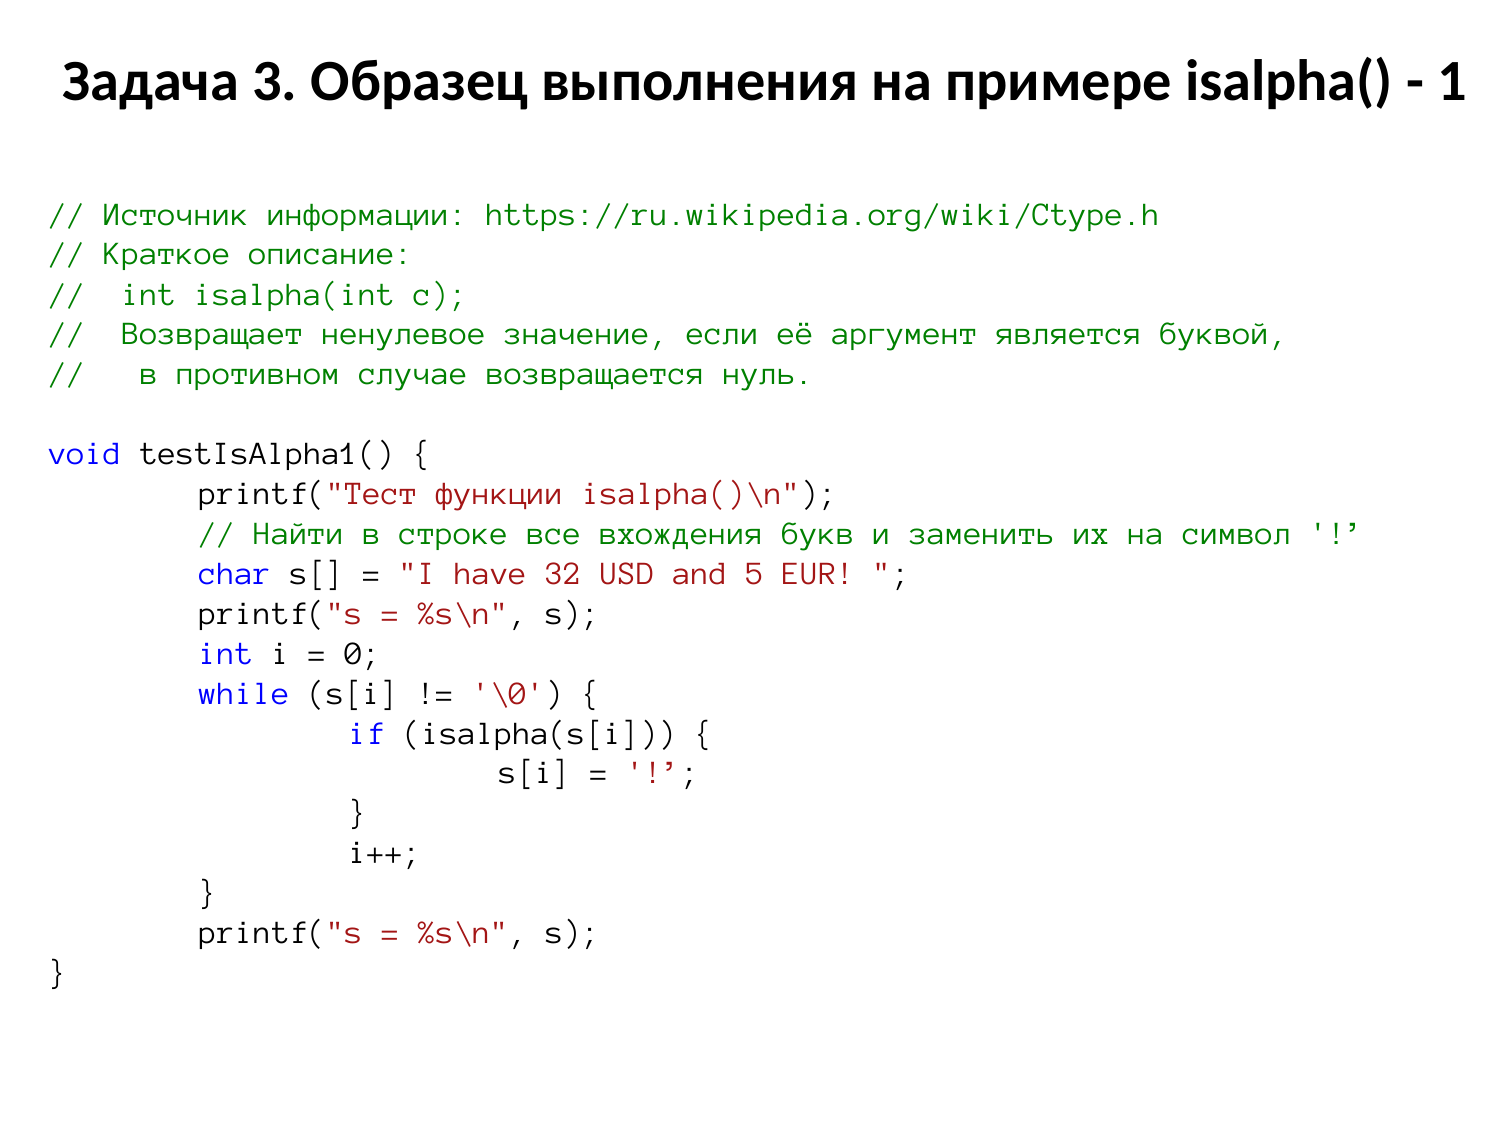

# Задача 3. Образец выполнения на примере isalpha() - 1
// Источник информации: https://ru.wikipedia.org/wiki/Ctype.h
// Краткое описание:
//  int isalpha(int c);
//  Возвращает ненулевое значение, если её аргумент является буквой,
//   в противном случае возвращается нуль.

void testIsAlpha1() {
	printf("Тест функции isalpha()\n");
	// Найти в строке все вхождения букв и заменить их на символ '!’
	char s[] = "I have 32 USD and 5 EUR! ";
	printf("s = %s\n", s);
	int i = 0;
	while (s[i] != '\0') {
		if (isalpha(s[i])) {
			s[i] = '!’;
		}
		i++;
	}
	printf("s = %s\n", s);
}